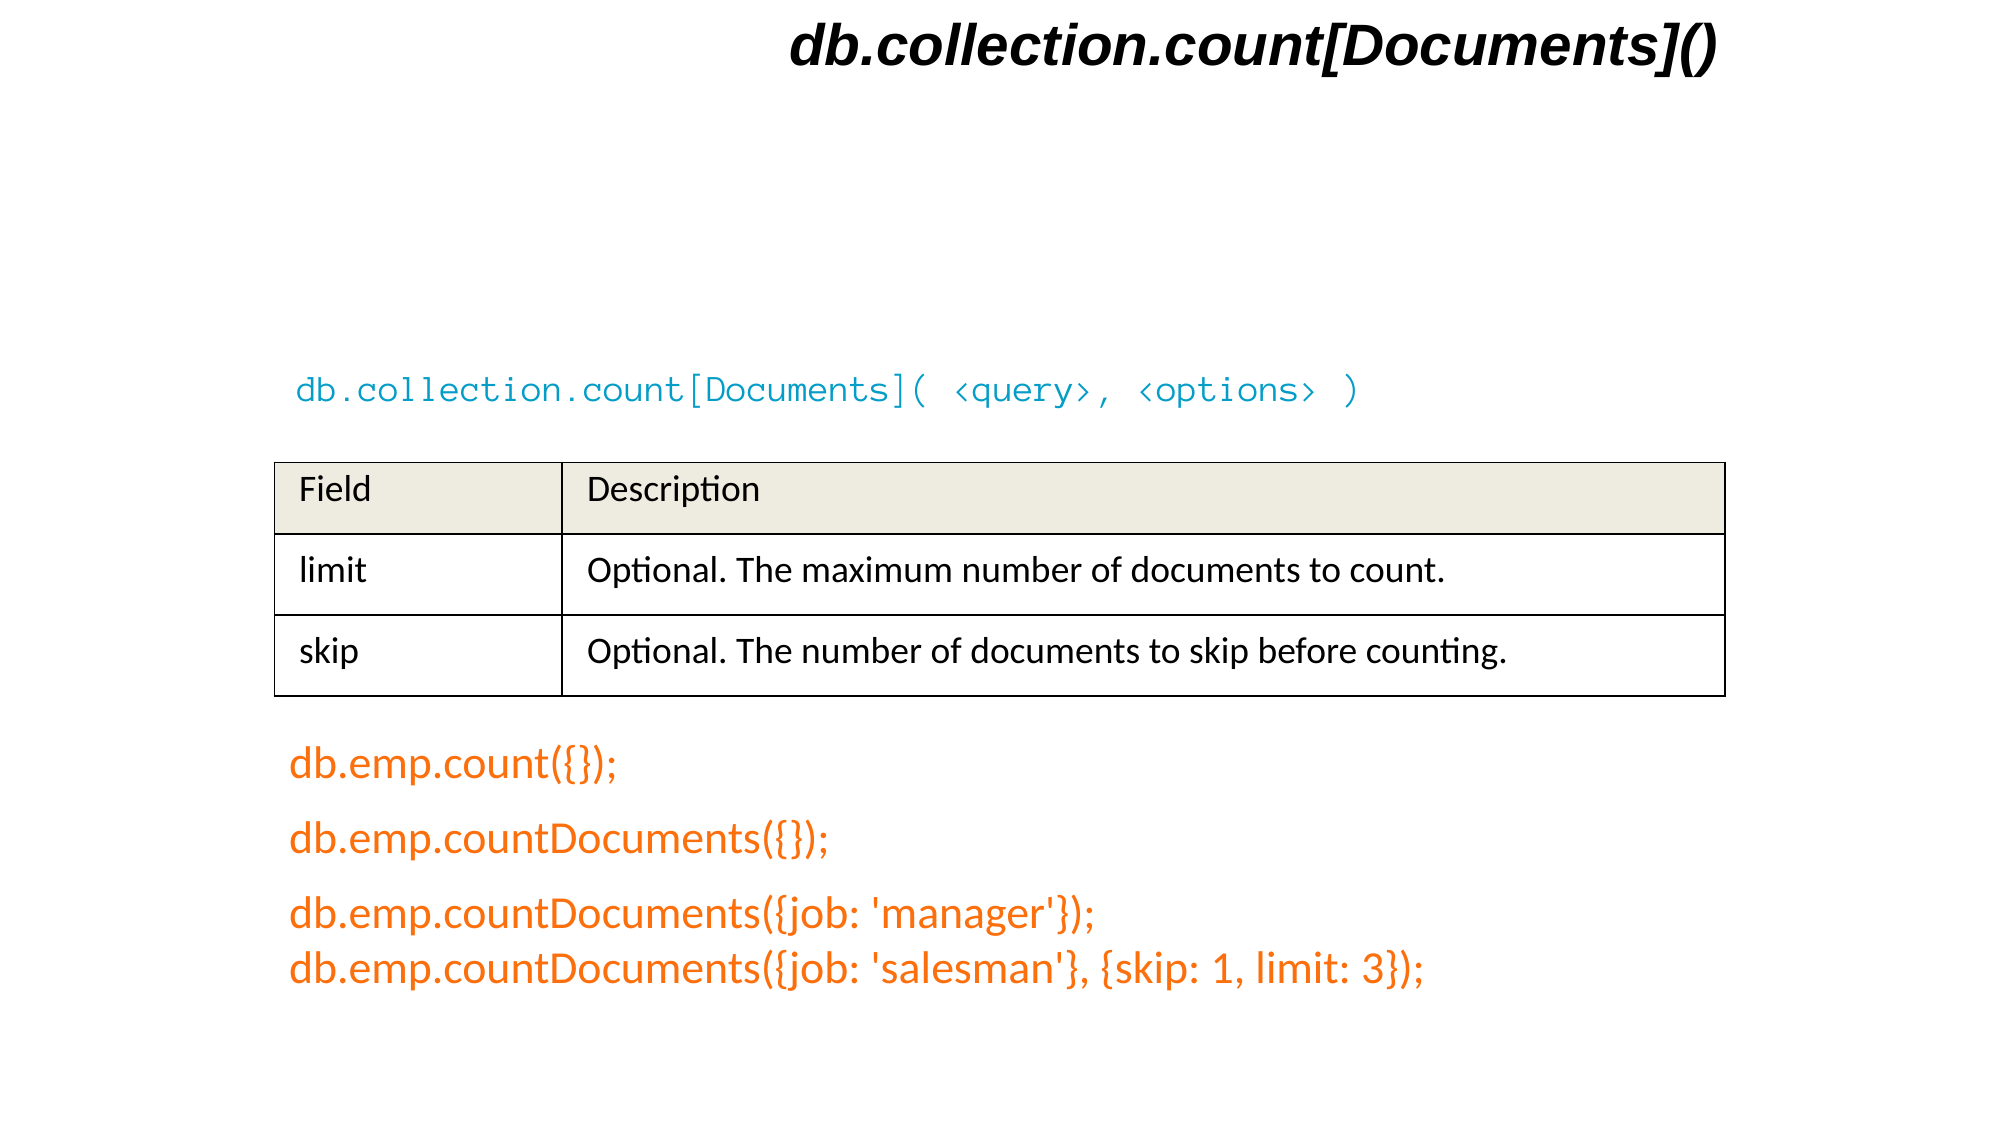

db.collection.count[Documents]()
db.collection.count[Documents]( <query>, <options> )
| Field | Description |
| --- | --- |
| limit | Optional. The maximum number of documents to count. |
| skip | Optional. The number of documents to skip before counting. |
db.emp.count({});

db.emp.countDocuments({});

db.emp.countDocuments({job: 'manager'});
db.emp.countDocuments({job: 'salesman'}, {skip: 1, limit: 3});